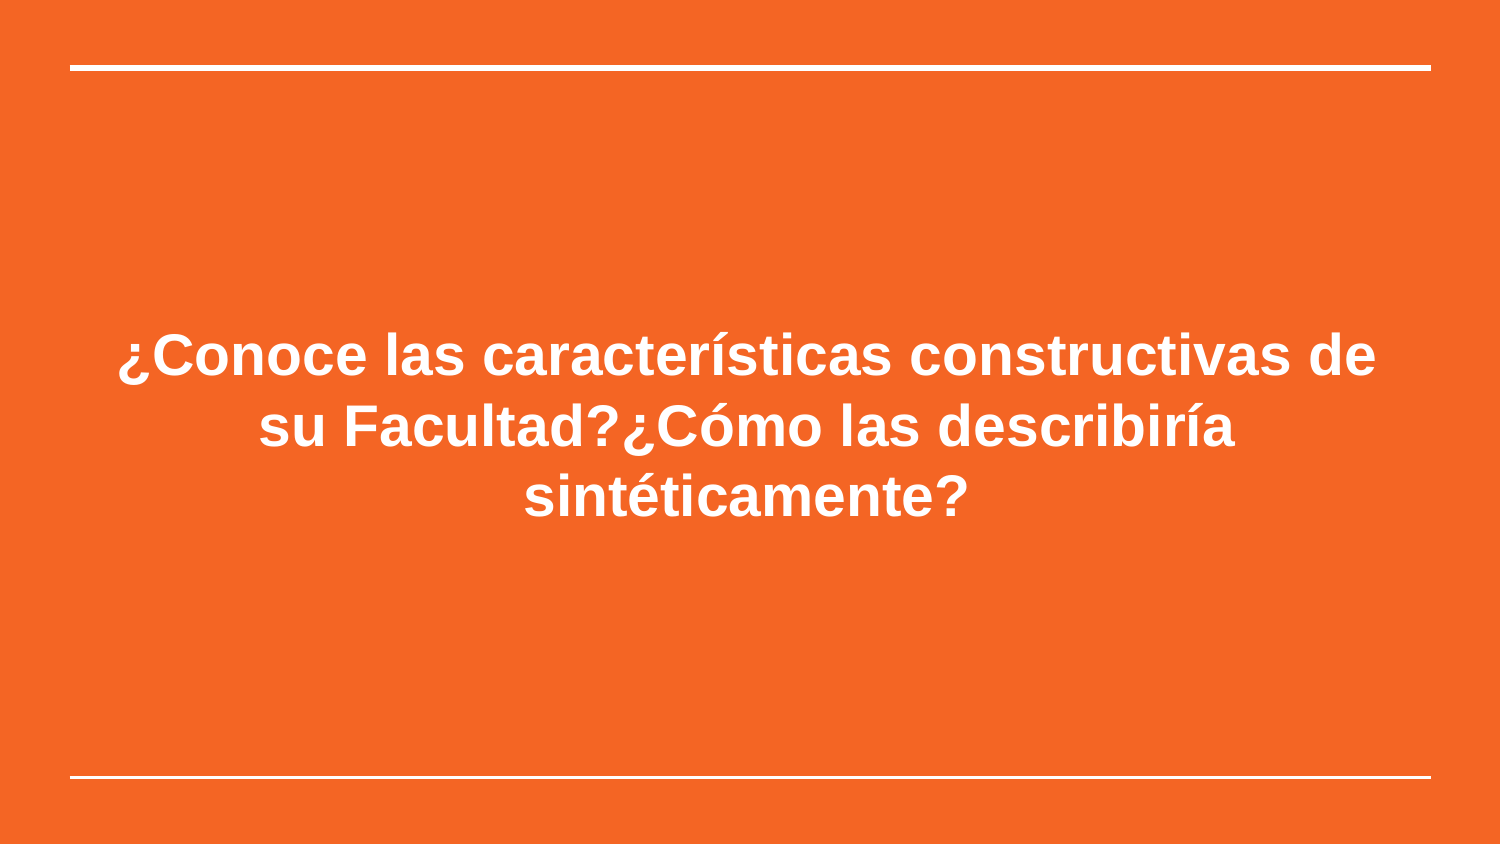

# ¿Conoce las características constructivas de su Facultad?¿Cómo las describiría sintéticamente?